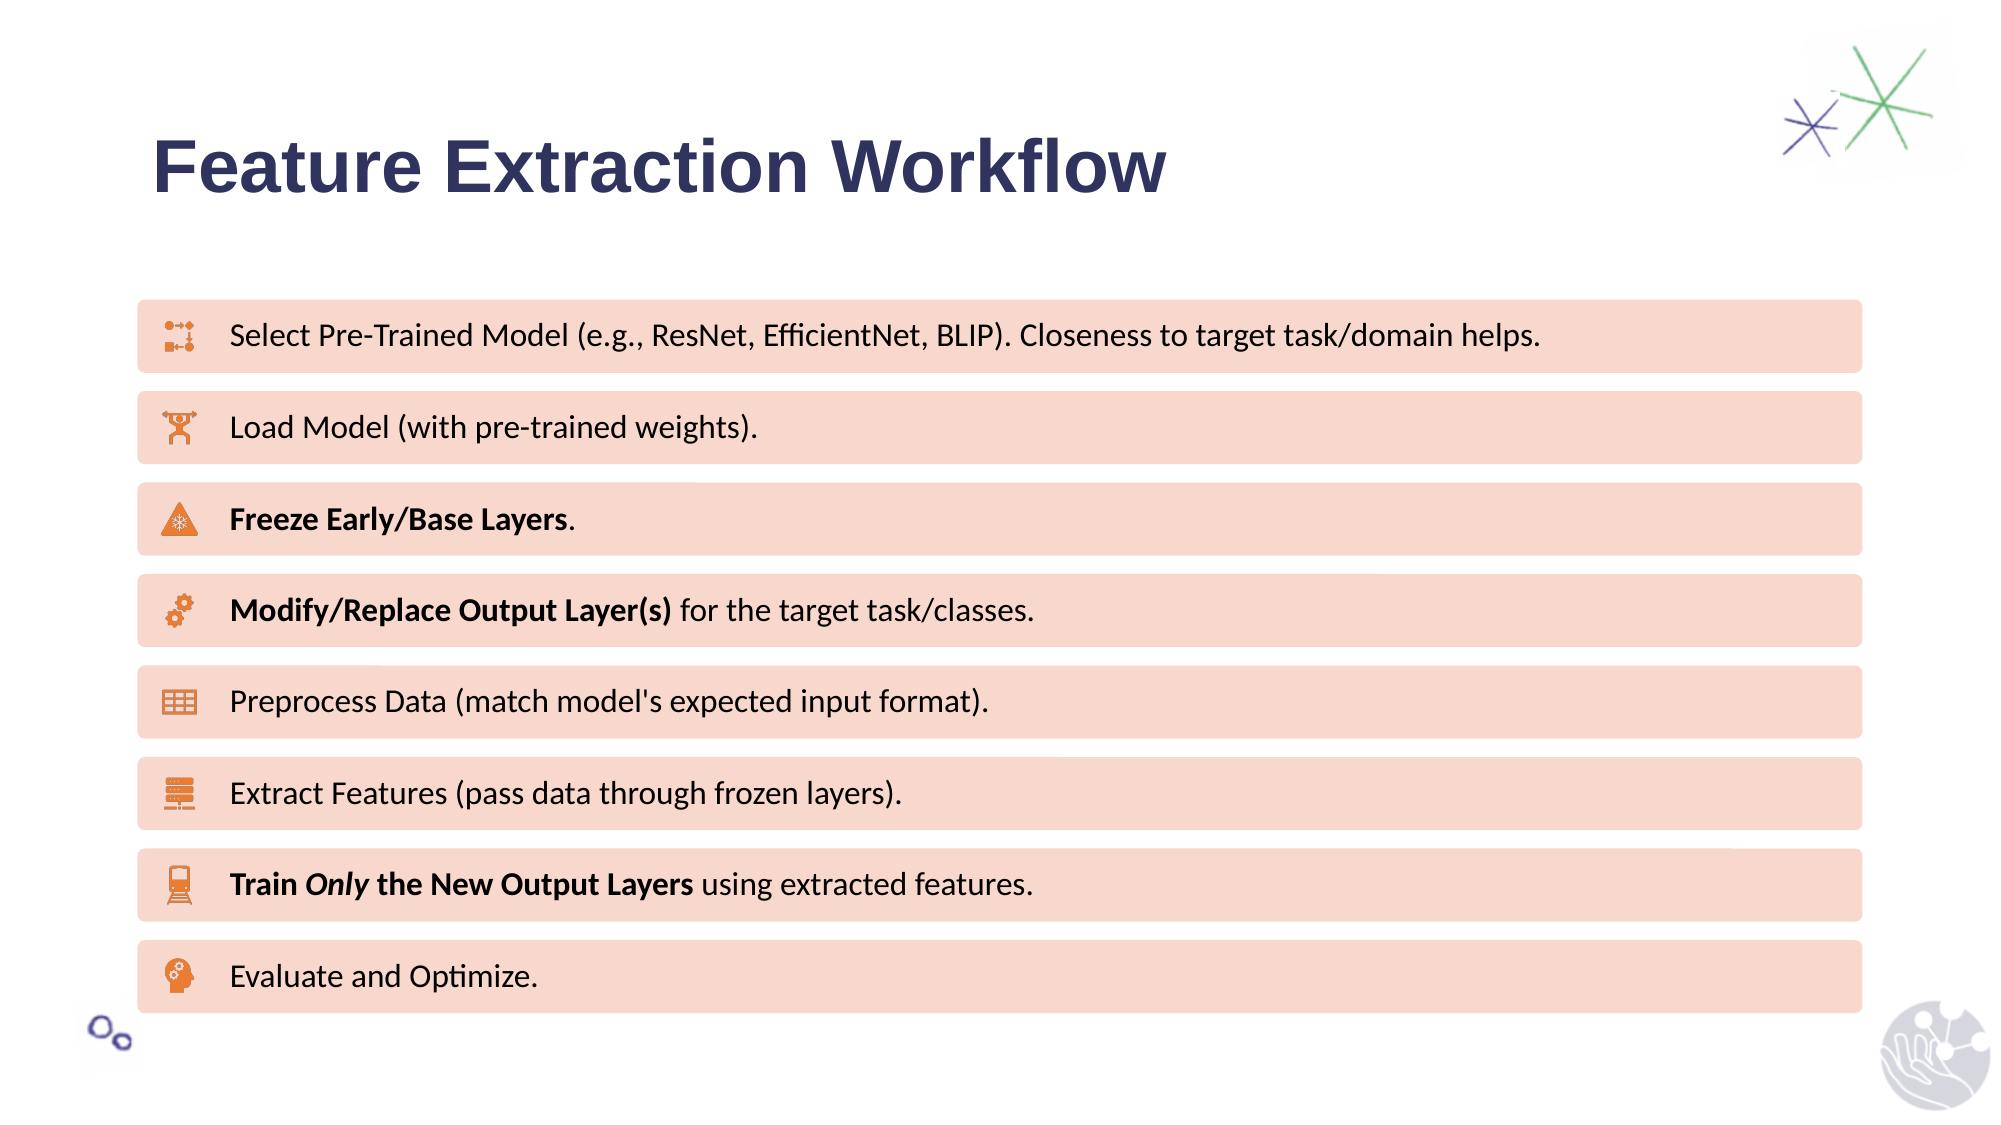

# Feature Extraction Workflow
Select Pre-Trained Model (e.g., ResNet, EfficientNet, BLIP). Closeness to target task/domain helps.
Load Model (with pre-trained weights).
Freeze Early/Base Layers.
Modify/Replace Output Layer(s) for the target task/classes.
Preprocess Data (match model's expected input format).
Extract Features (pass data through frozen layers).
Train Only the New Output Layers using extracted features.
Evaluate and Optimize.